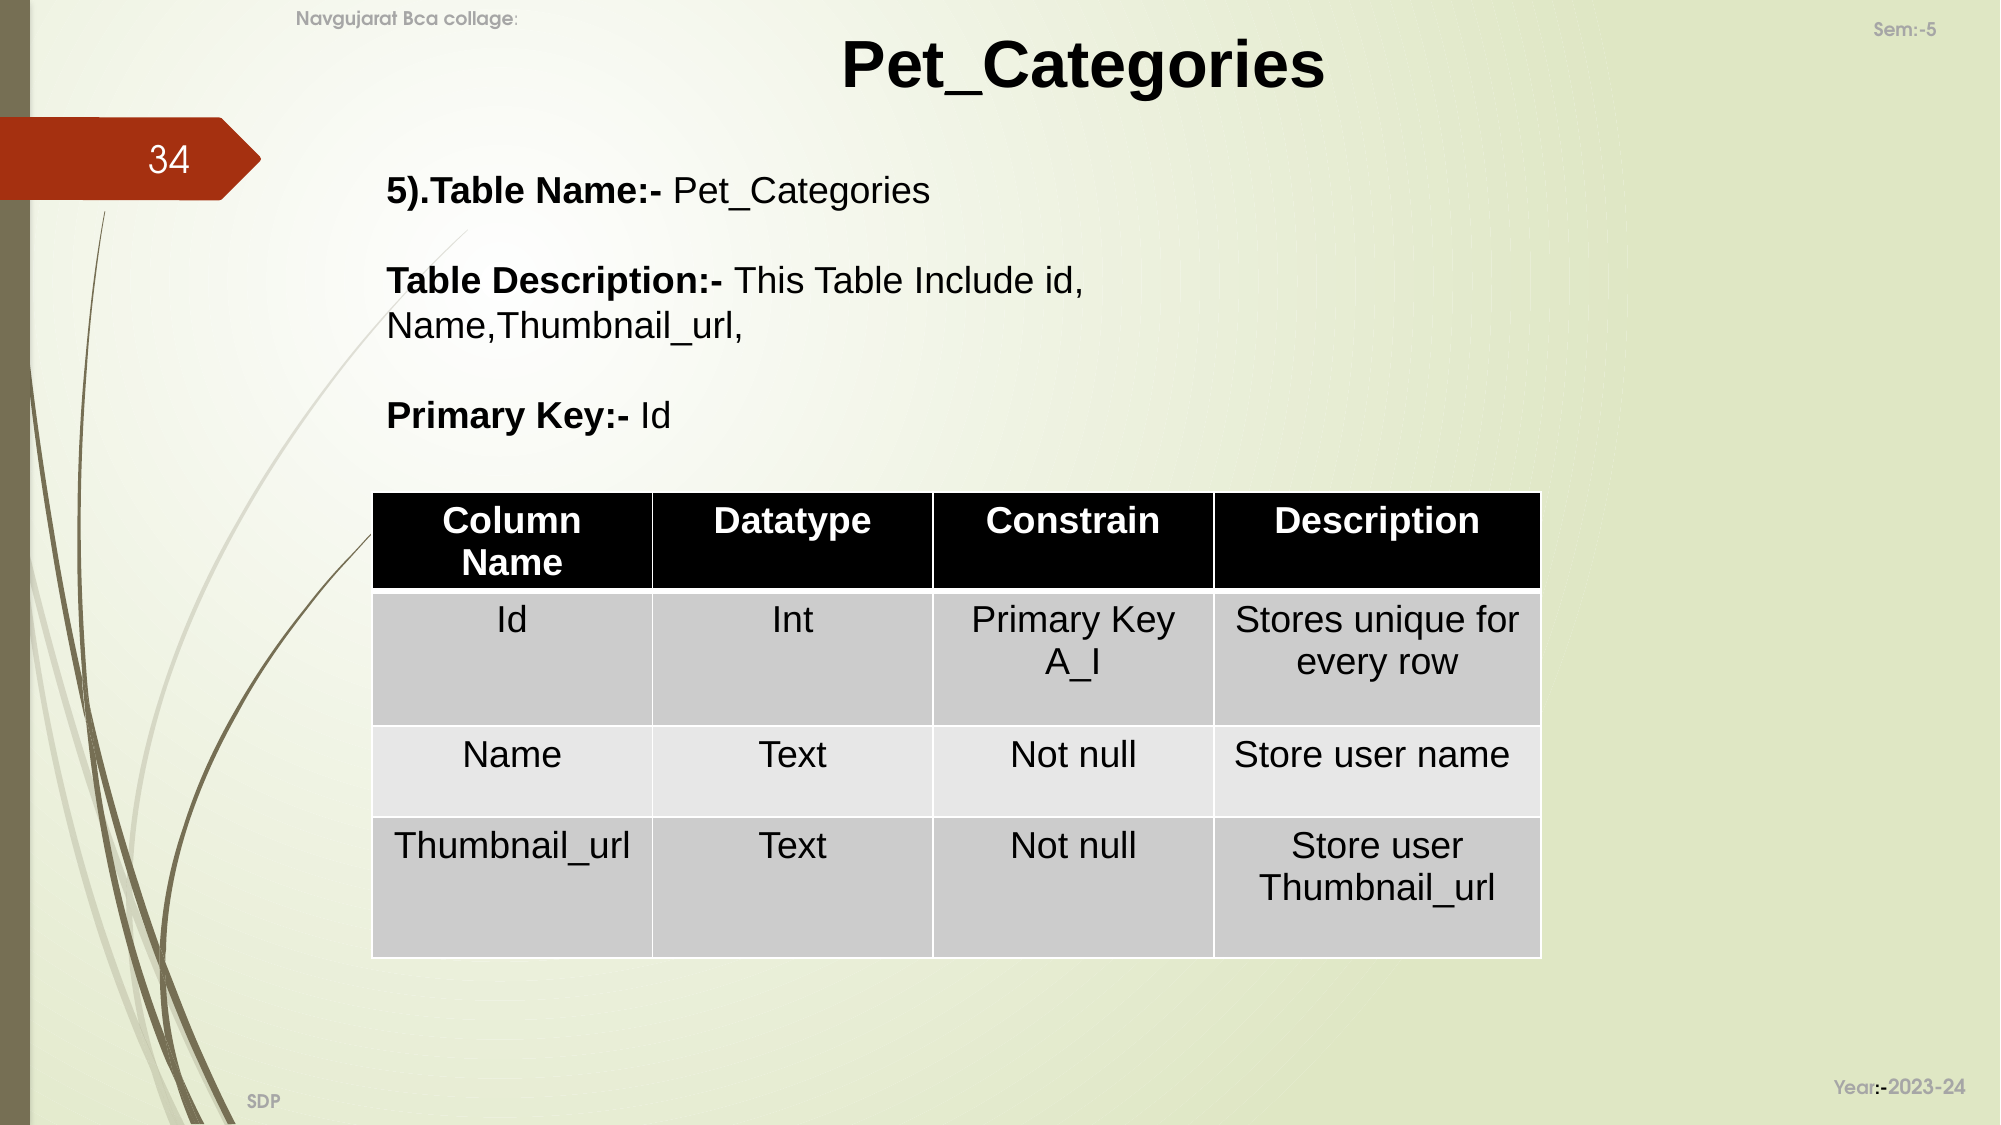

Navgujarat Bca collage:
Sem:-5
Pet_Categories
34
5).Table Name:- Pet_Categories

Table Description:- This Table Include id, Name,Thumbnail_url,

Primary Key:- Id

| Column Name | Datatype | Constrain | Description |
| --- | --- | --- | --- |
| Id | Int | Primary Key A\_I | Stores unique for every row |
| Name | Text | Not null | Store user name |
| Thumbnail\_url | Text | Not null | Store user Thumbnail\_url |
Year:-2023-24
SDP